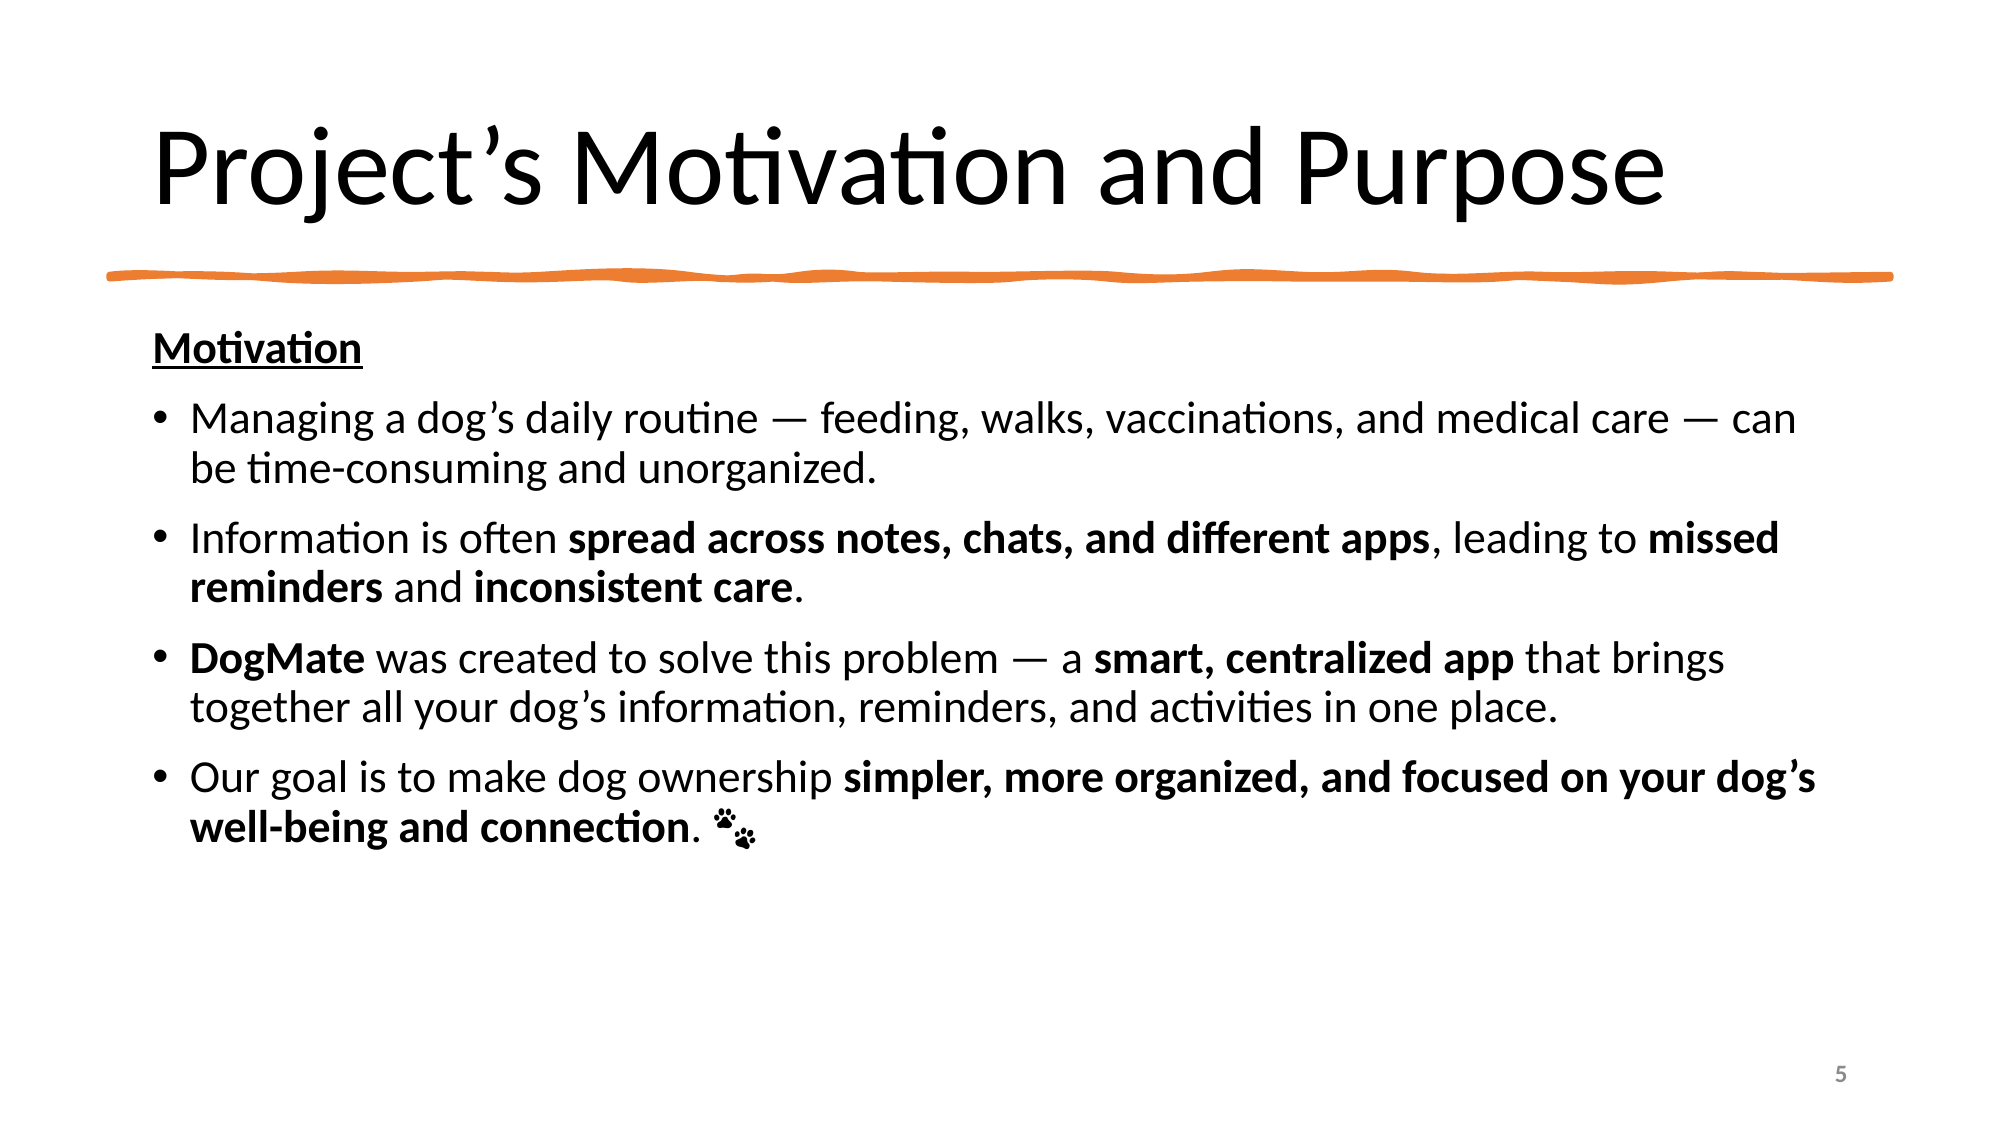

# Project’s Motivation and Purpose

Motivation
Managing a dog’s daily routine — feeding, walks, vaccinations, and medical care — can be time-consuming and unorganized.
Information is often spread across notes, chats, and different apps, leading to missed reminders and inconsistent care.
DogMate was created to solve this problem — a smart, centralized app that brings together all your dog’s information, reminders, and activities in one place.
Our goal is to make dog ownership simpler, more organized, and focused on your dog’s well-being and connection. 🐾
5